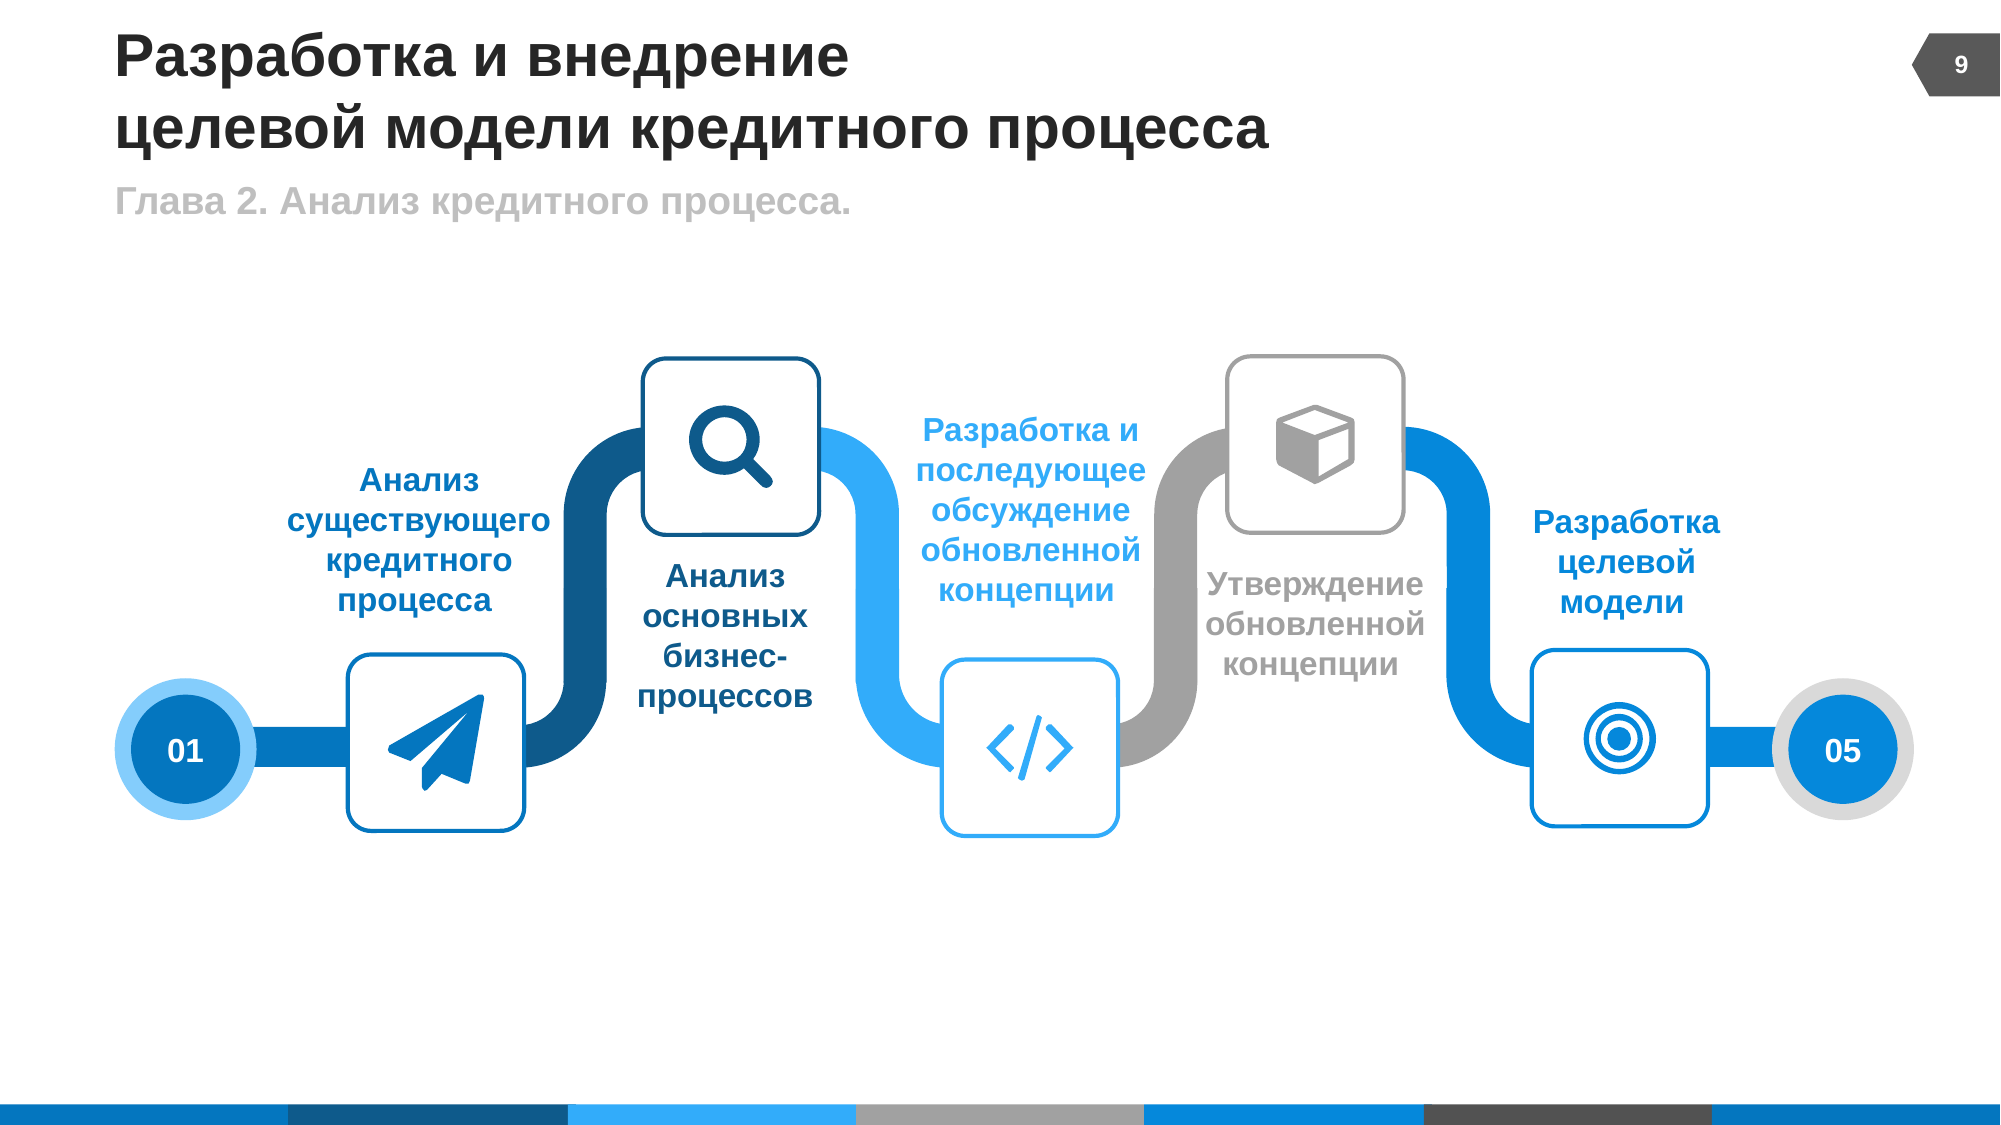

9
# Разработка и внедрение целевой модели кредитного процесса
Глава 2. Анализ кредитного процесса.

Разработка и последующее обсуждение обновленной концепции

Анализ существующего кредитного процесса
Разработка целевой модели
Анализ основных бизнес-процессов
Утверждение обновленной концепции

01

05